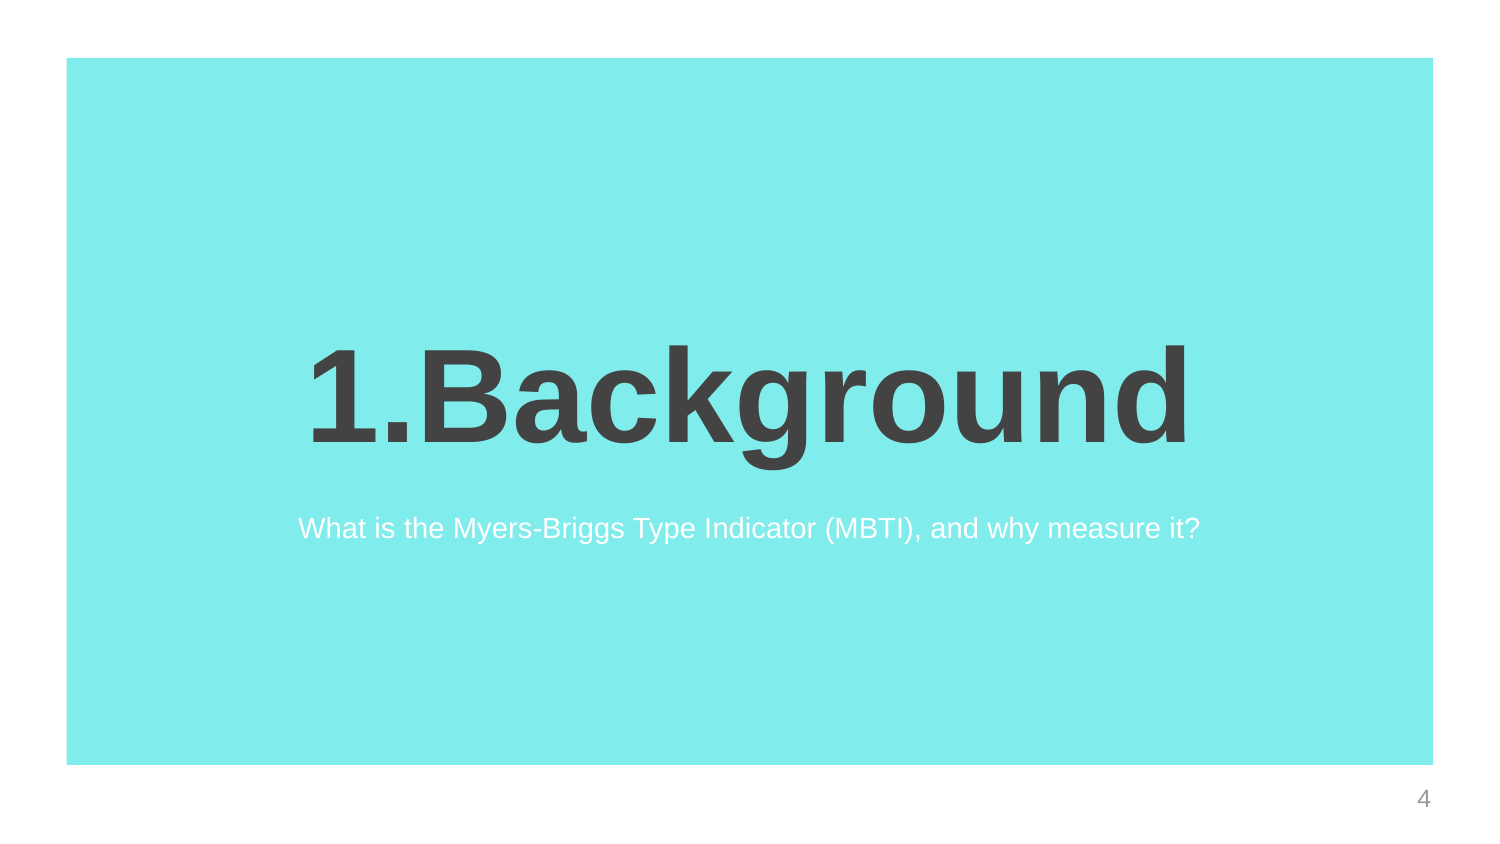

# Background
What is the Myers-Briggs Type Indicator (MBTI), and why measure it?
4